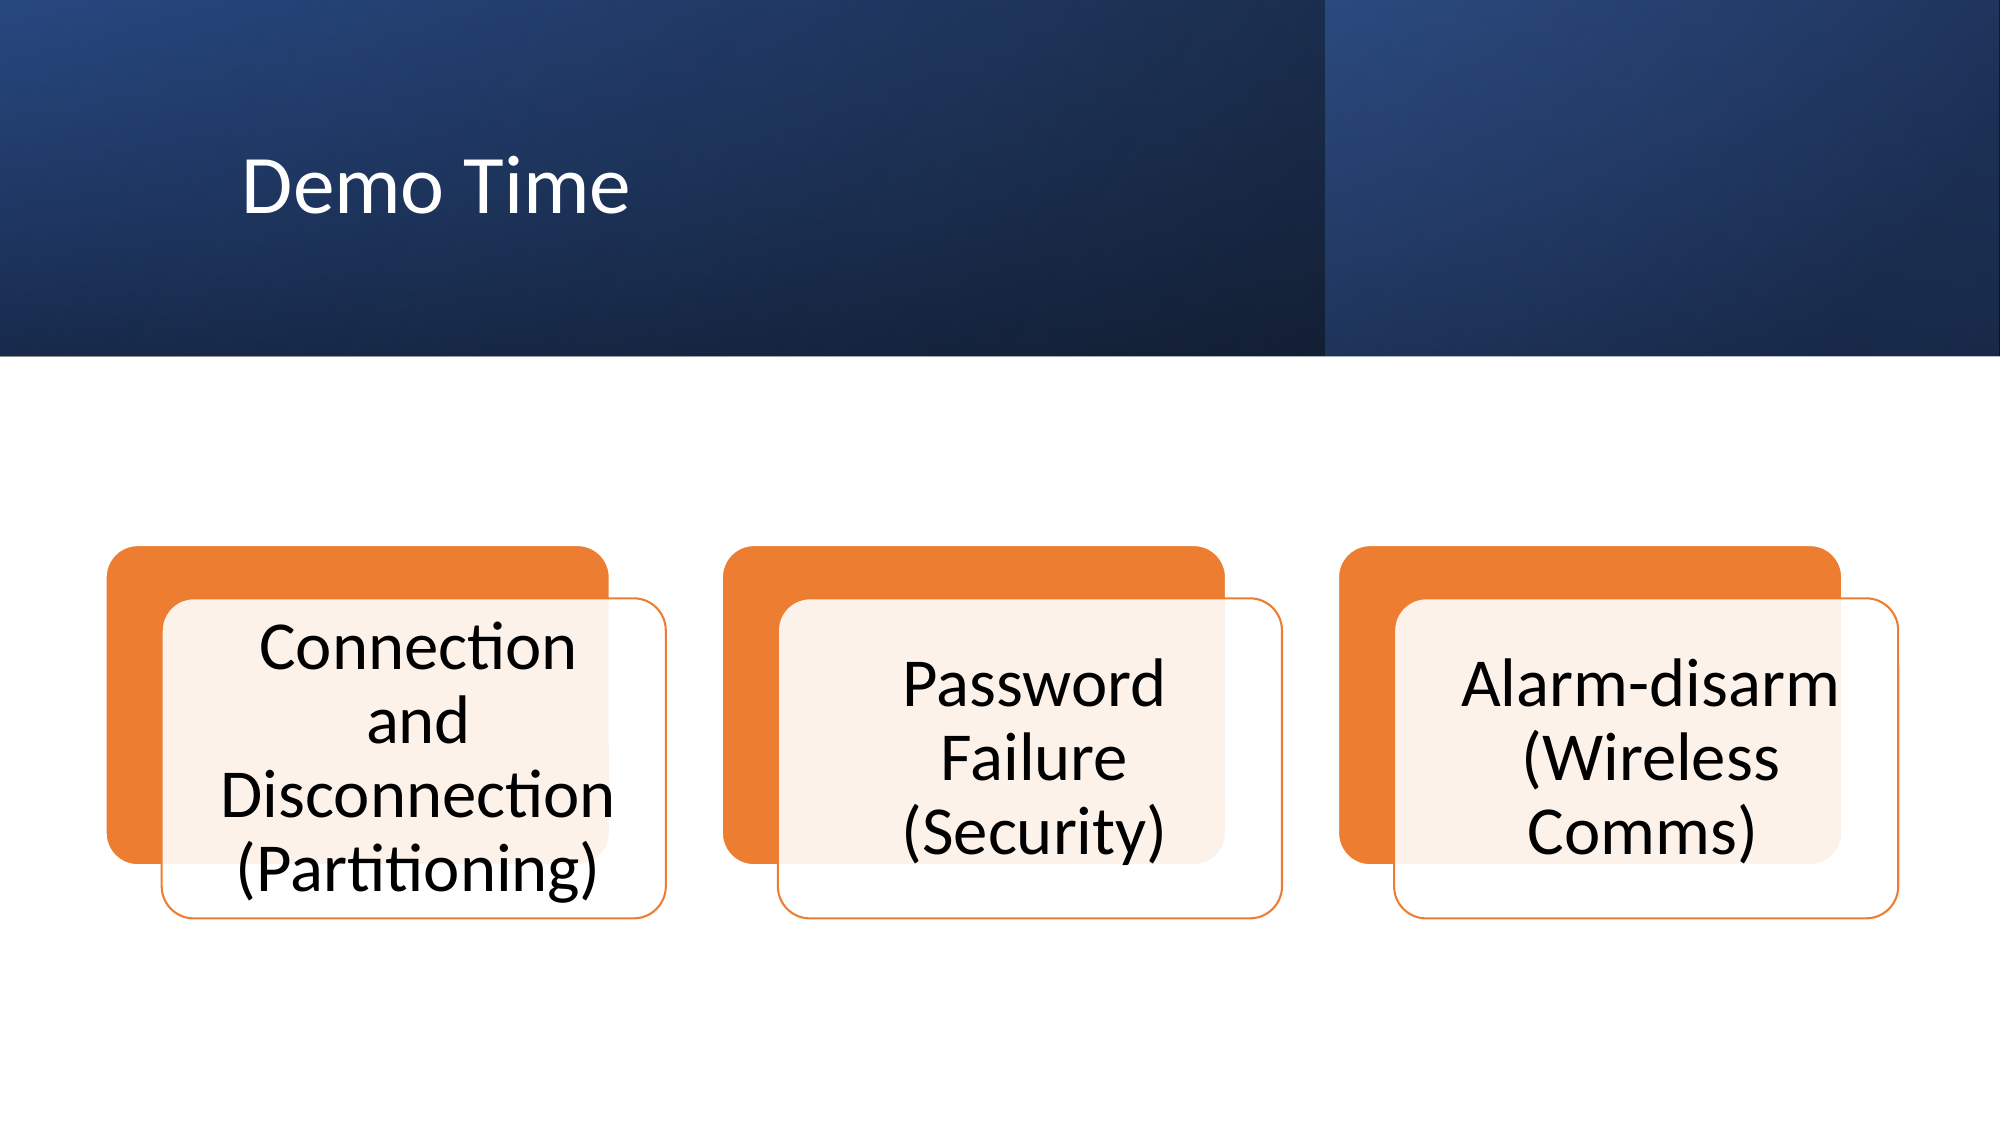

# Demo Time
Connection and Disconnection (Partitioning)
Password Failure (Security)
Alarm-disarm (Wireless Comms)